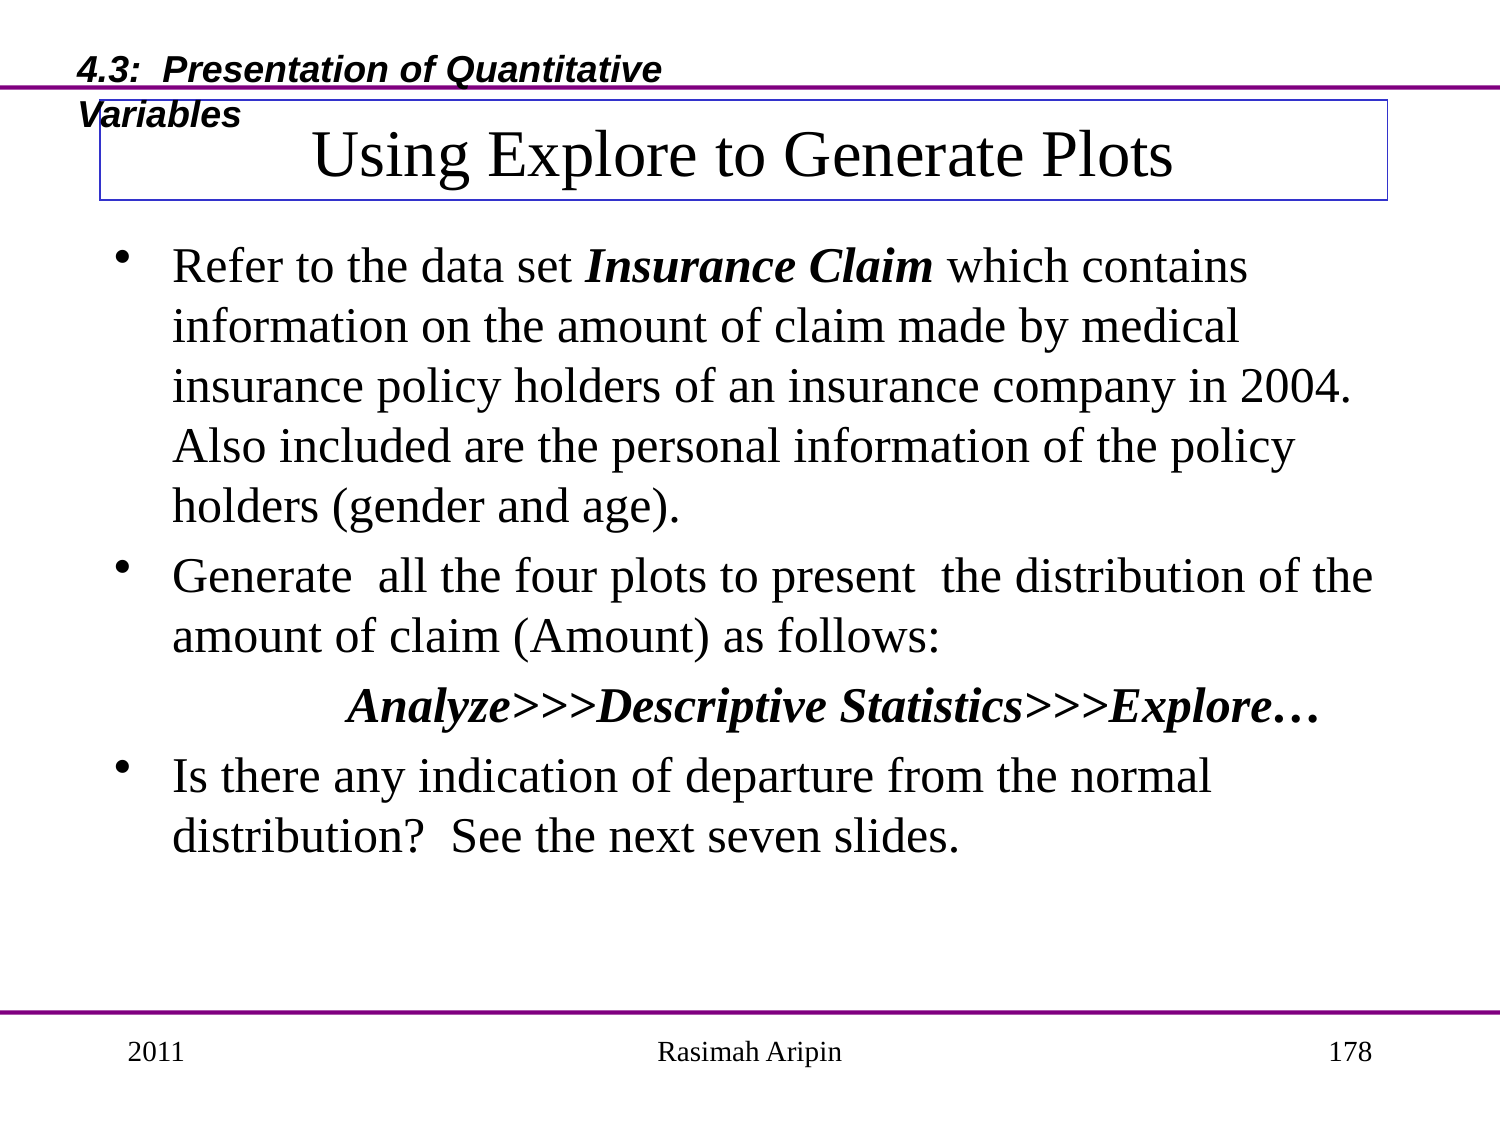

4.3:  Presentation of Quantitative Variables
# Using Explore to Generate Plots
Refer to the data set Insurance Claim which contains information on the amount of claim made by medical insurance policy holders of an insurance company in 2004.  Also included are the personal information of the policy holders (gender and age).
Generate  all the four plots to present  the distribution of the amount of claim (Amount) as follows:
  		  Analyze>>>Descriptive Statistics>>>Explore…
Is there any indication of departure from the normal distribution?  See the next seven slides.

2011
Rasimah Aripin
178